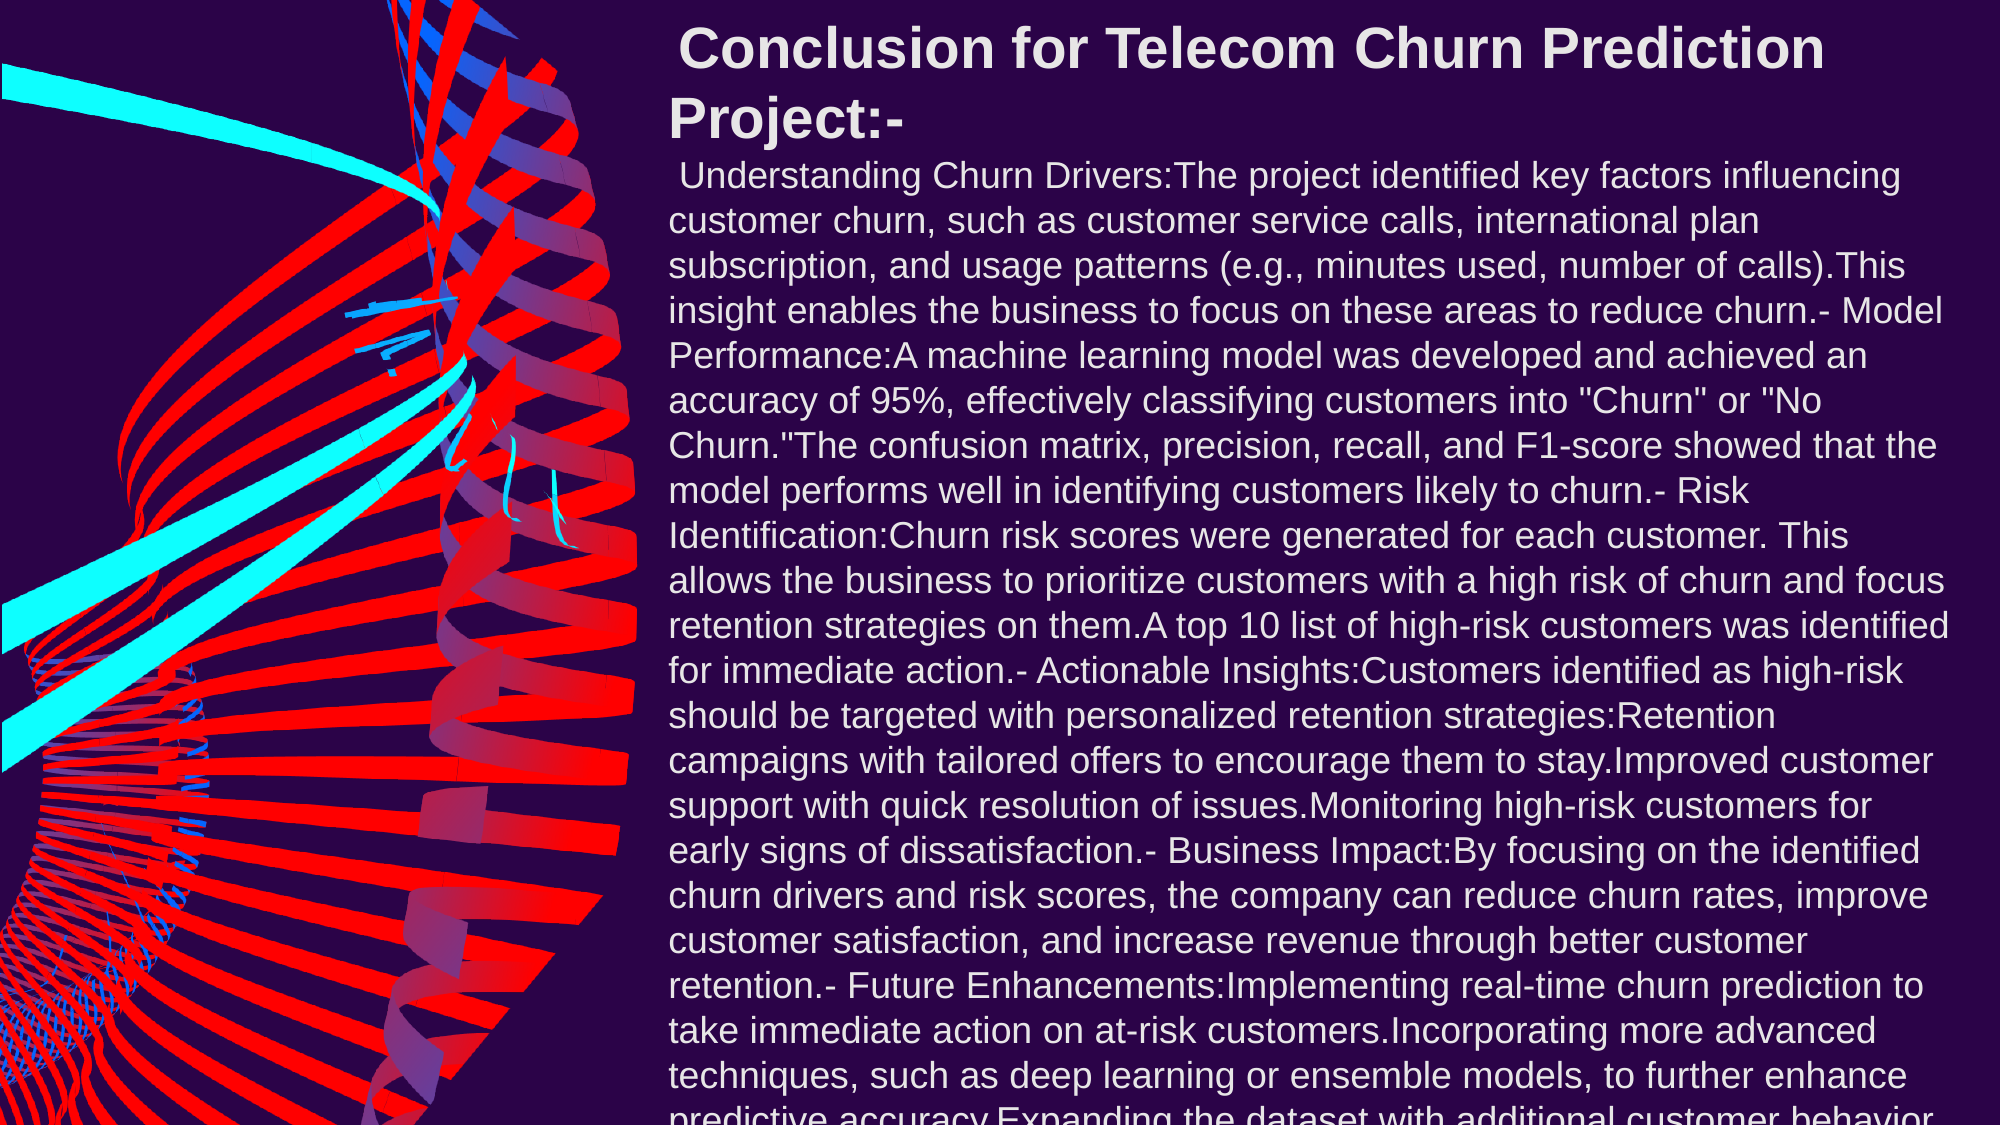

Conclusion for Telecom Churn Prediction Project:-
 Understanding Churn Drivers:The project identified key factors influencing customer churn, such as customer service calls, international plan subscription, and usage patterns (e.g., minutes used, number of calls).This insight enables the business to focus on these areas to reduce churn.- Model Performance:A machine learning model was developed and achieved an accuracy of 95%, effectively classifying customers into "Churn" or "No Churn."The confusion matrix, precision, recall, and F1-score showed that the model performs well in identifying customers likely to churn.- Risk Identification:Churn risk scores were generated for each customer. This allows the business to prioritize customers with a high risk of churn and focus retention strategies on them.A top 10 list of high-risk customers was identified for immediate action.- Actionable Insights:Customers identified as high-risk should be targeted with personalized retention strategies:Retention campaigns with tailored offers to encourage them to stay.Improved customer support with quick resolution of issues.Monitoring high-risk customers for early signs of dissatisfaction.- Business Impact:By focusing on the identified churn drivers and risk scores, the company can reduce churn rates, improve customer satisfaction, and increase revenue through better customer retention.- Future Enhancements:Implementing real-time churn prediction to take immediate action on at-risk customers.Incorporating more advanced techniques, such as deep learning or ensemble models, to further enhance predictive accuracy.Expanding the dataset with additional customer behavior metrics for deeper insights.This project provides the company with a solid foundation for understanding customer behavior and implementing proactive measures to minimize churn.